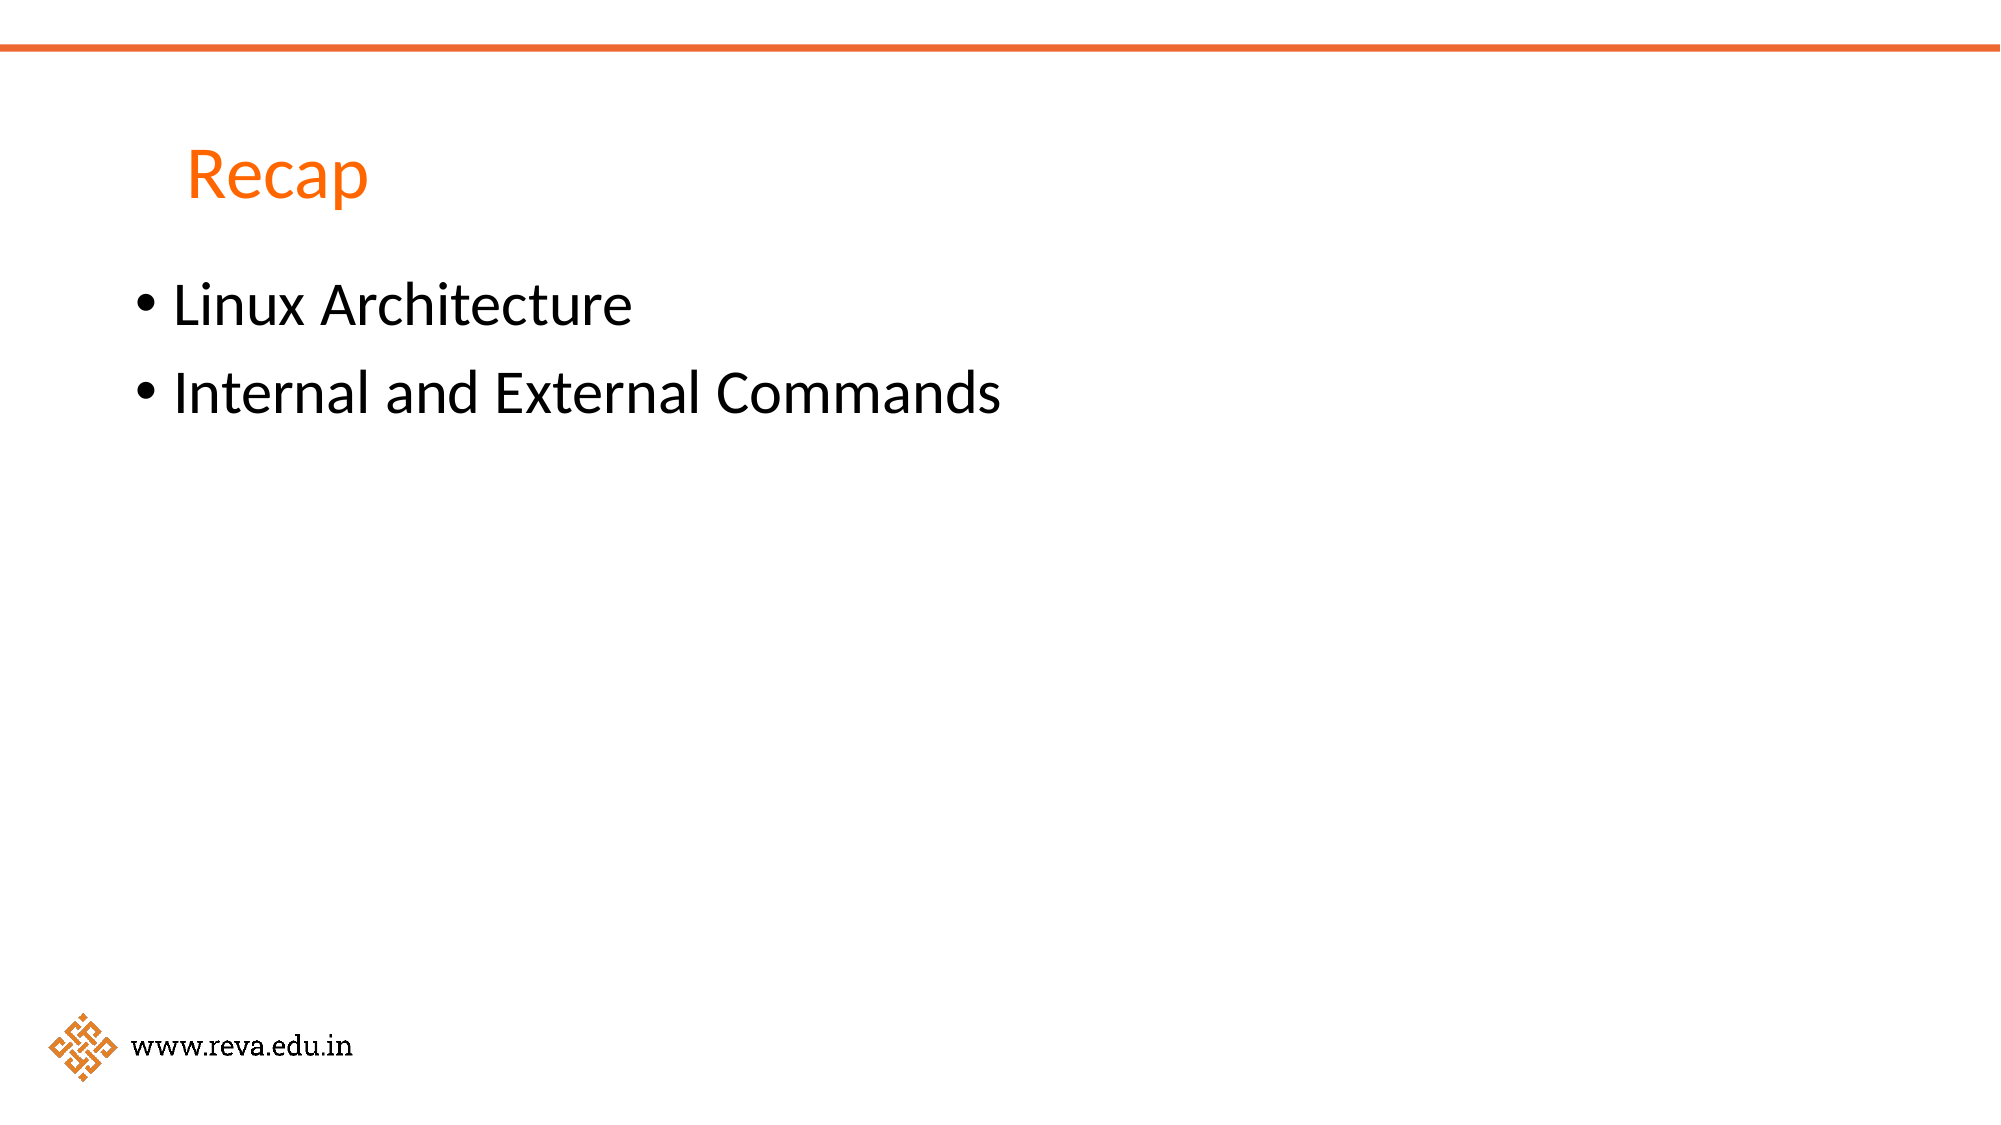

Recap

Linux Architecture
Internal and External Commands